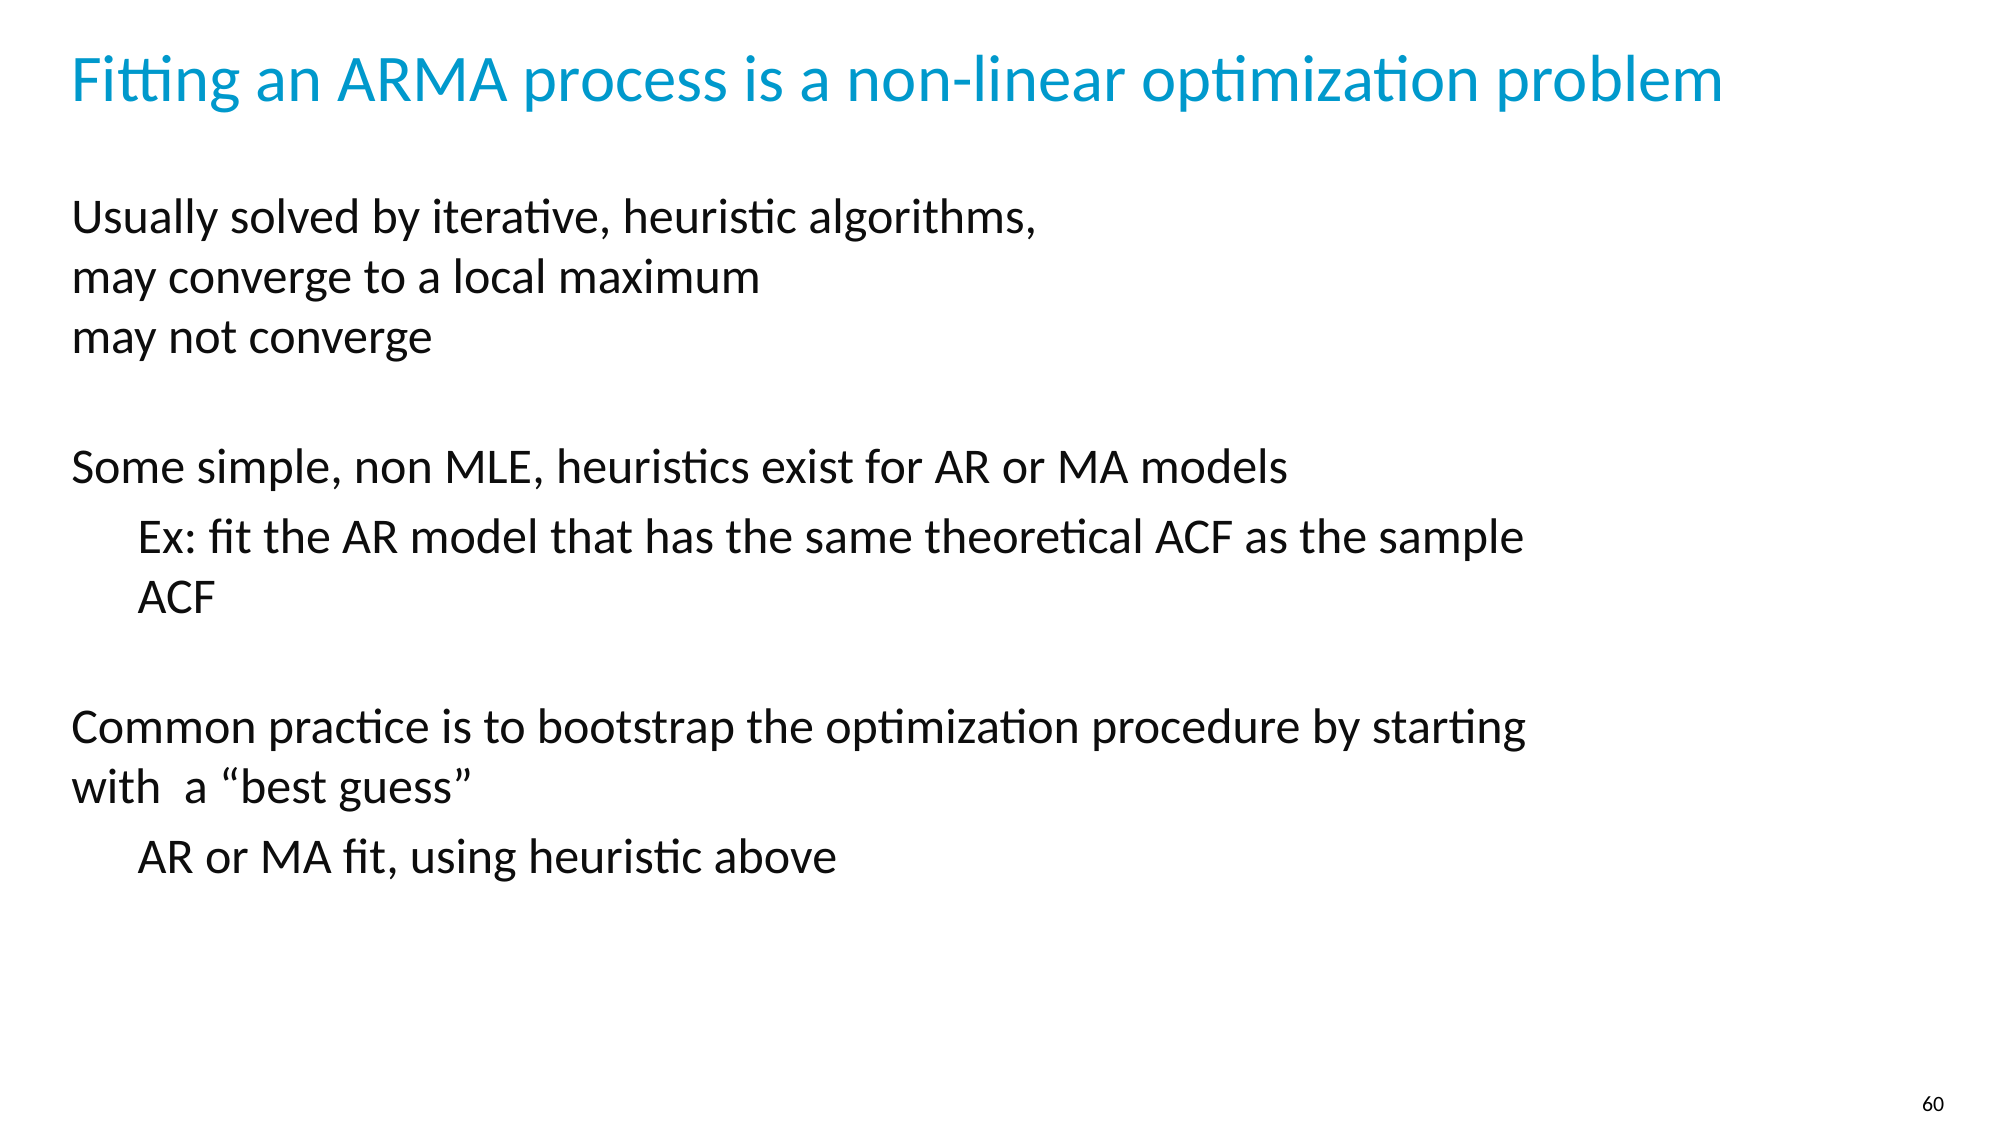

# Fitting an ARMA process is a non-linear optimization problem
Usually solved by iterative, heuristic algorithms,
may converge to a local maximum
may not converge
Some simple, non MLE, heuristics exist for AR or MA models
Ex: fit the AR model that has the same theoretical ACF as the sample ACF
Common practice is to bootstrap the optimization procedure by starting with  a “best guess”
AR or MA fit, using heuristic above

60